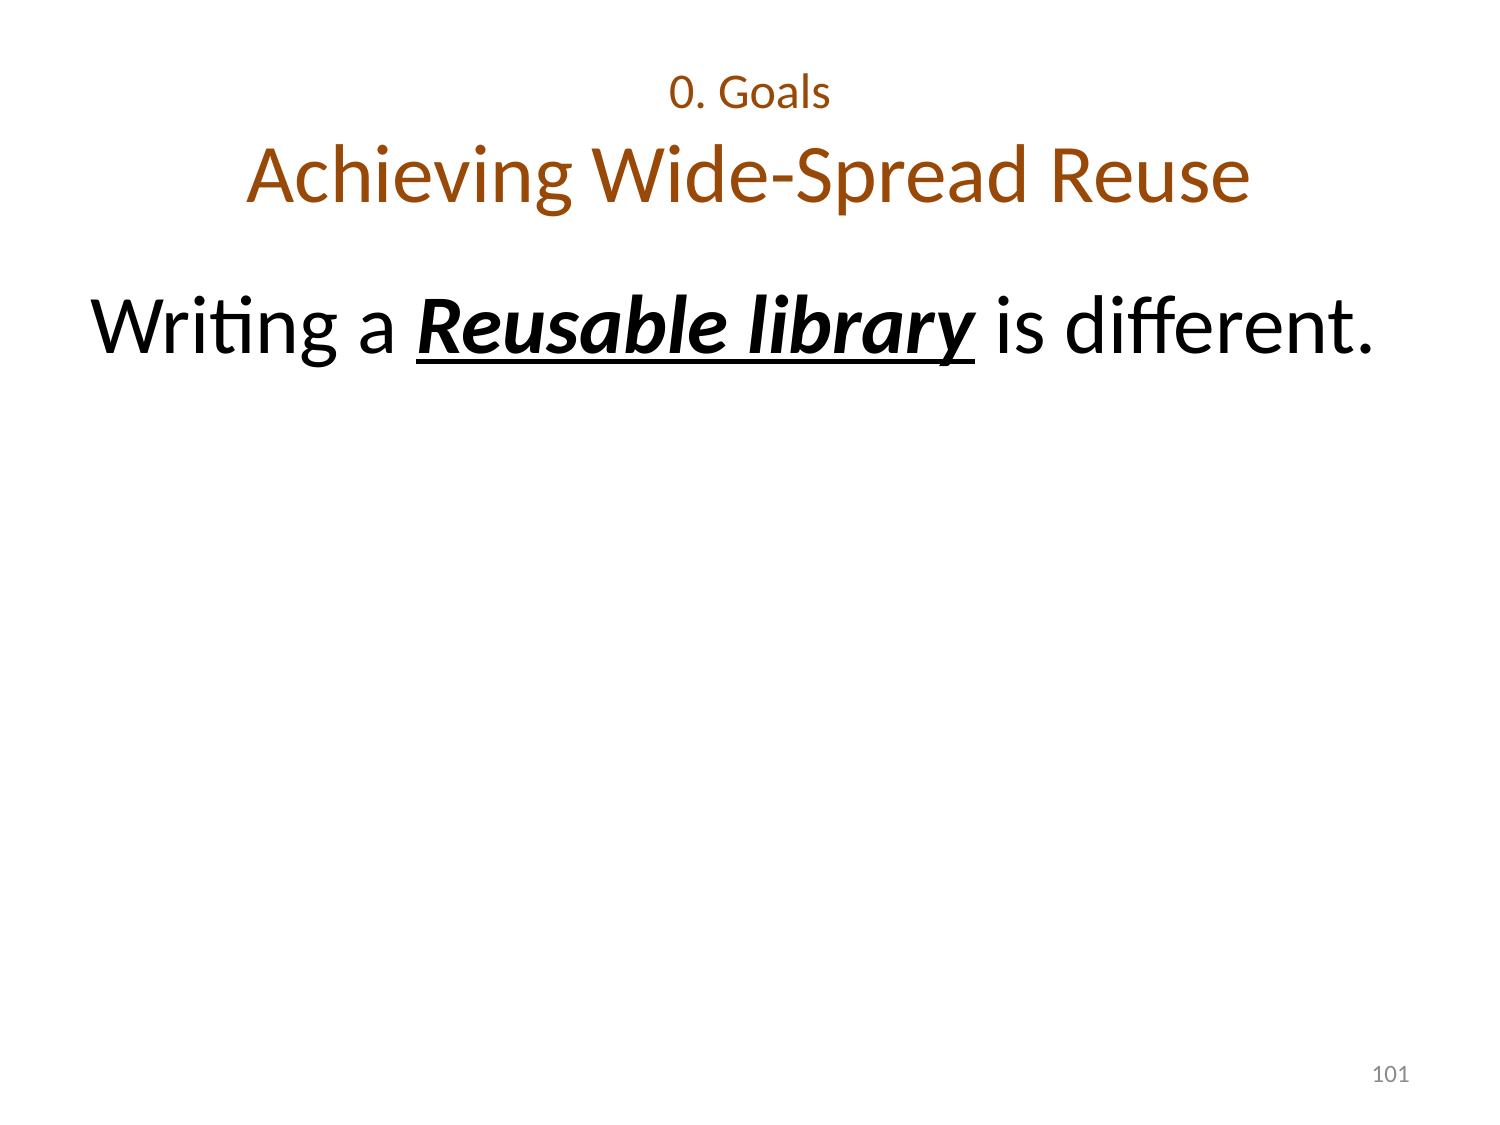

# 0. Goals Achieving Wide-Spread Reuse
Writing a Reusable library is different.

101